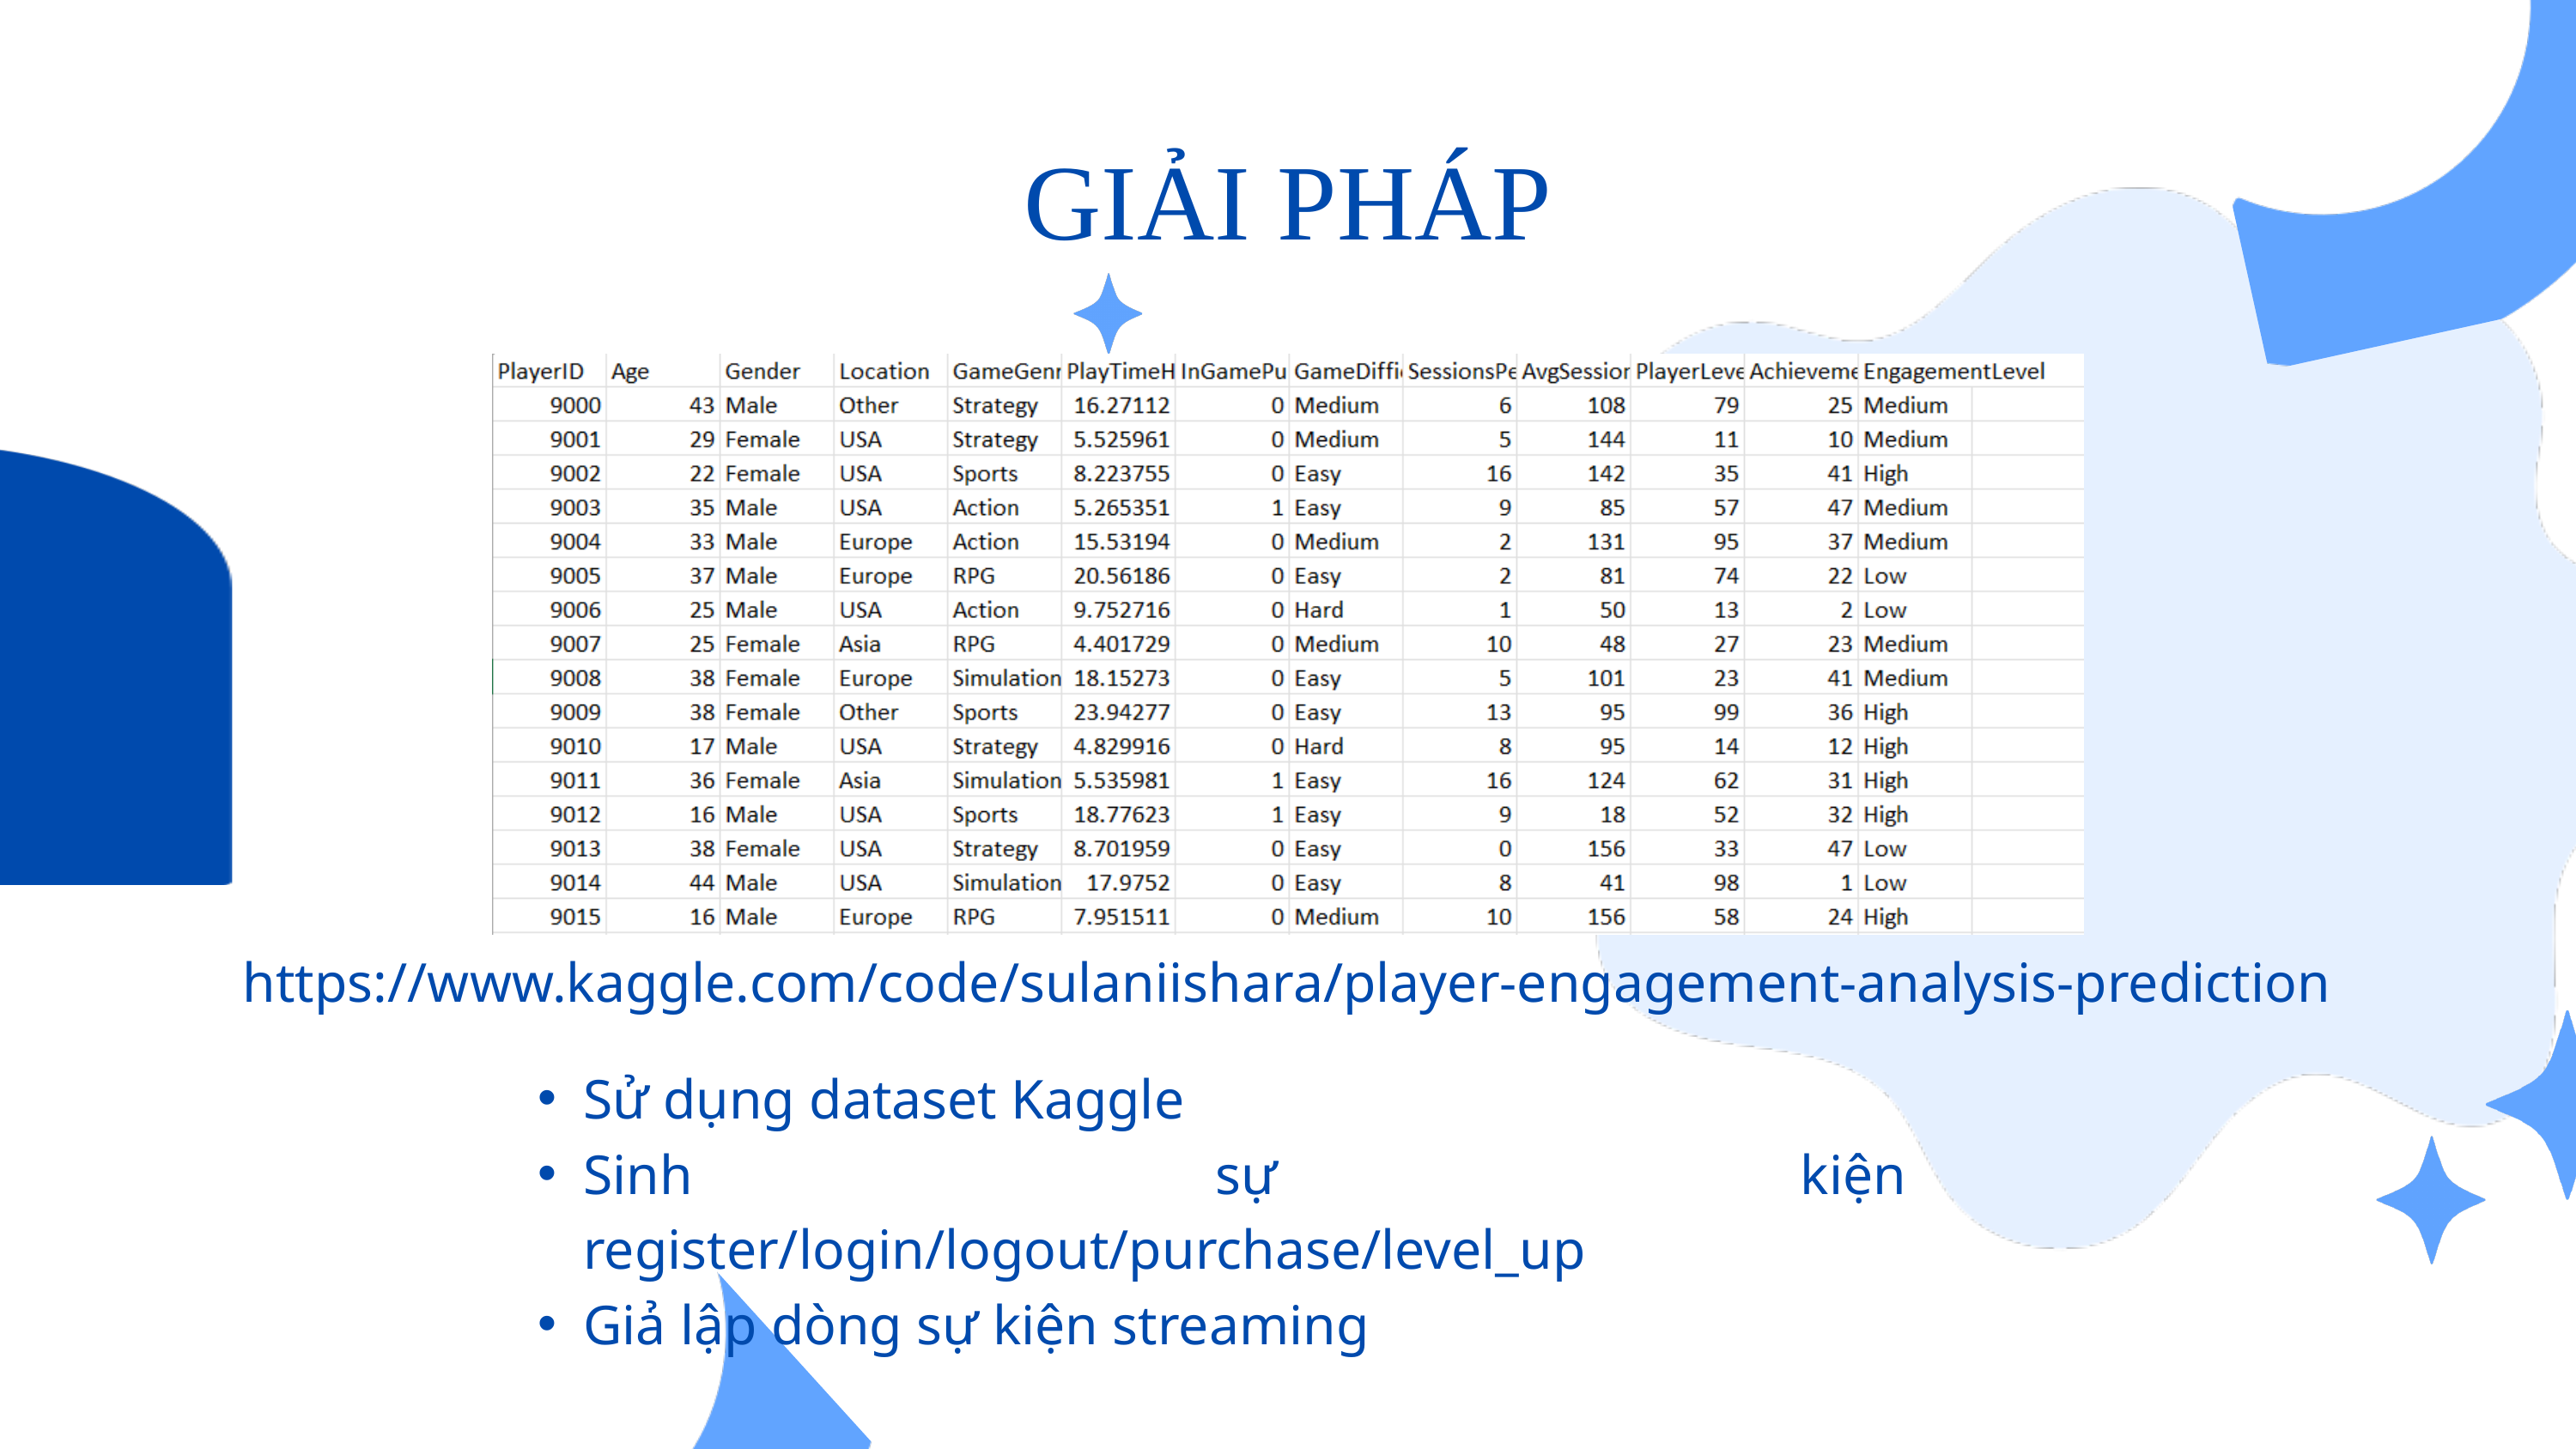

GIẢI PHÁP

https://www.kaggle.com/code/sulaniishara/player-engagement-analysis-prediction

Sử dụng dataset Kaggle
Sinh sự kiện register/login/logout/purchase/level_up
Giả lập dòng sự kiện streaming